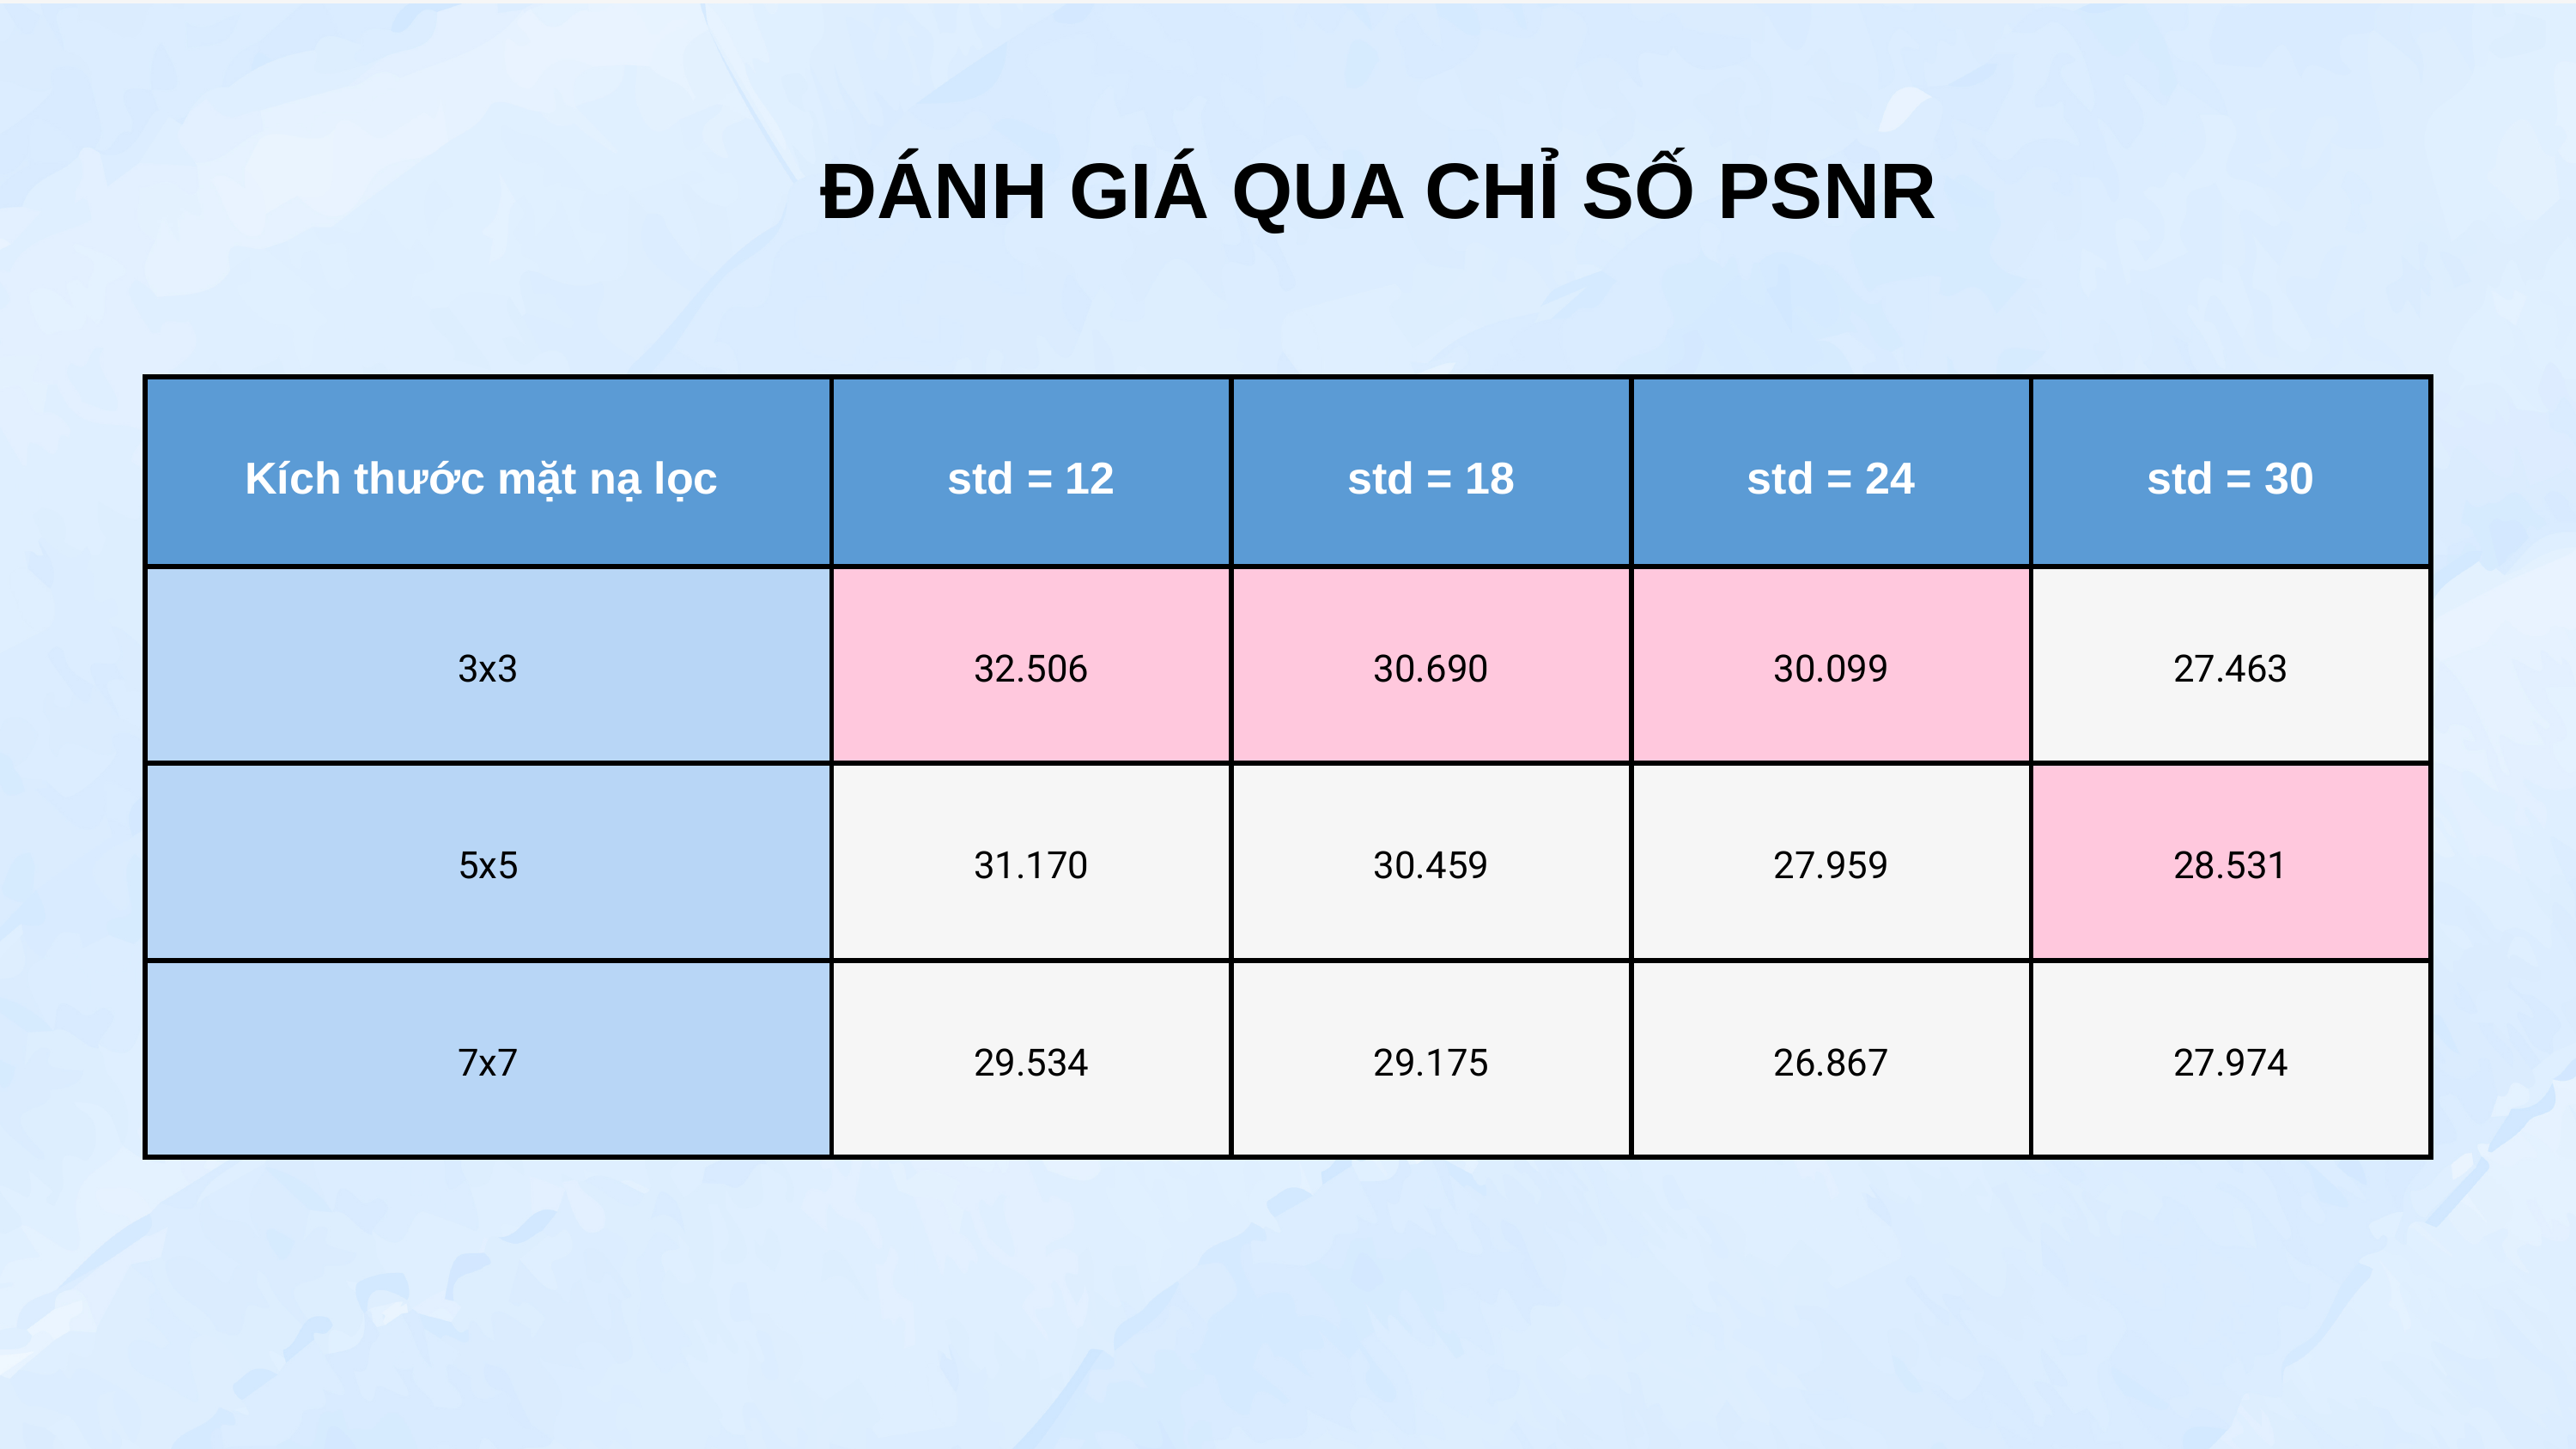

ĐÁNH GIÁ QUA CHỈ SỐ PSNR
| Kích thước mặt nạ lọc | std = 12 | std = 18 | std = 24 | std = 30 |
| --- | --- | --- | --- | --- |
| 3x3 | 32.506 | 30.690 | 30.099 | 27.463 |
| 5x5 | 31.170 | 30.459 | 27.959 | 28.531 |
| 7x7 | 29.534 | 29.175 | 26.867 | 27.974 |